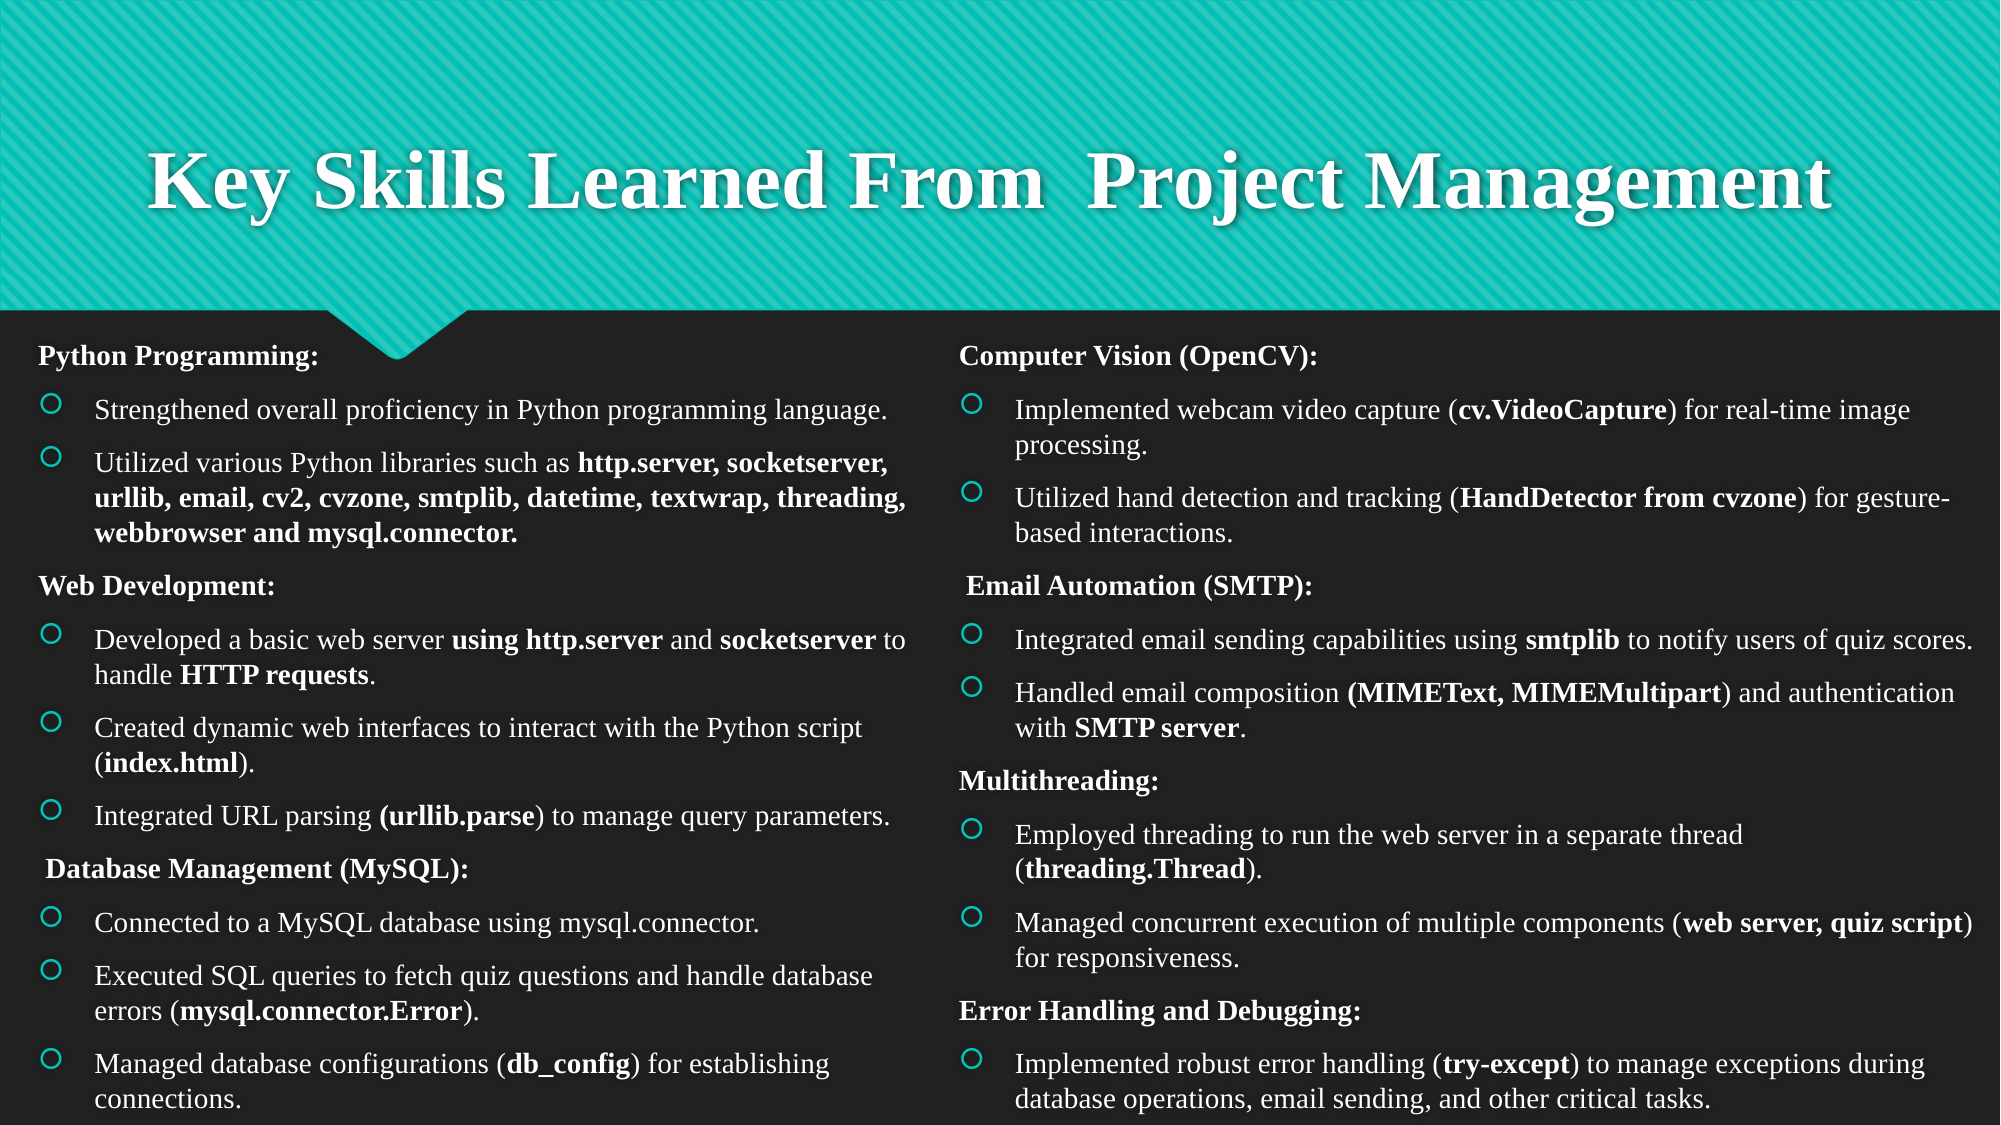

# Key Skills Learned From  Project Management
Python Programming:
Strengthened overall proficiency in Python programming language.
Utilized various Python libraries such as http.server, socketserver, urllib, email, cv2, cvzone, smtplib, datetime, textwrap, threading, webbrowser and mysql.connector.
Web Development:
Developed a basic web server using http.server and socketserver to handle HTTP requests.
Created dynamic web interfaces to interact with the Python script (index.html).
Integrated URL parsing (urllib.parse) to manage query parameters.
 Database Management (MySQL):
Connected to a MySQL database using mysql.connector.
Executed SQL queries to fetch quiz questions and handle database errors (mysql.connector.Error).
Managed database configurations (db_config) for establishing connections.
Computer Vision (OpenCV):
Implemented webcam video capture (cv.VideoCapture) for real-time image processing.
Utilized hand detection and tracking (HandDetector from cvzone) for gesture-based interactions.
 Email Automation (SMTP):
Integrated email sending capabilities using smtplib to notify users of quiz scores.
Handled email composition (MIMEText, MIMEMultipart) and authentication with SMTP server.
Multithreading:
Employed threading to run the web server in a separate thread (threading.Thread).
Managed concurrent execution of multiple components (web server, quiz script) for responsiveness.
Error Handling and Debugging:
Implemented robust error handling (try-except) to manage exceptions during database operations, email sending, and other critical tasks.